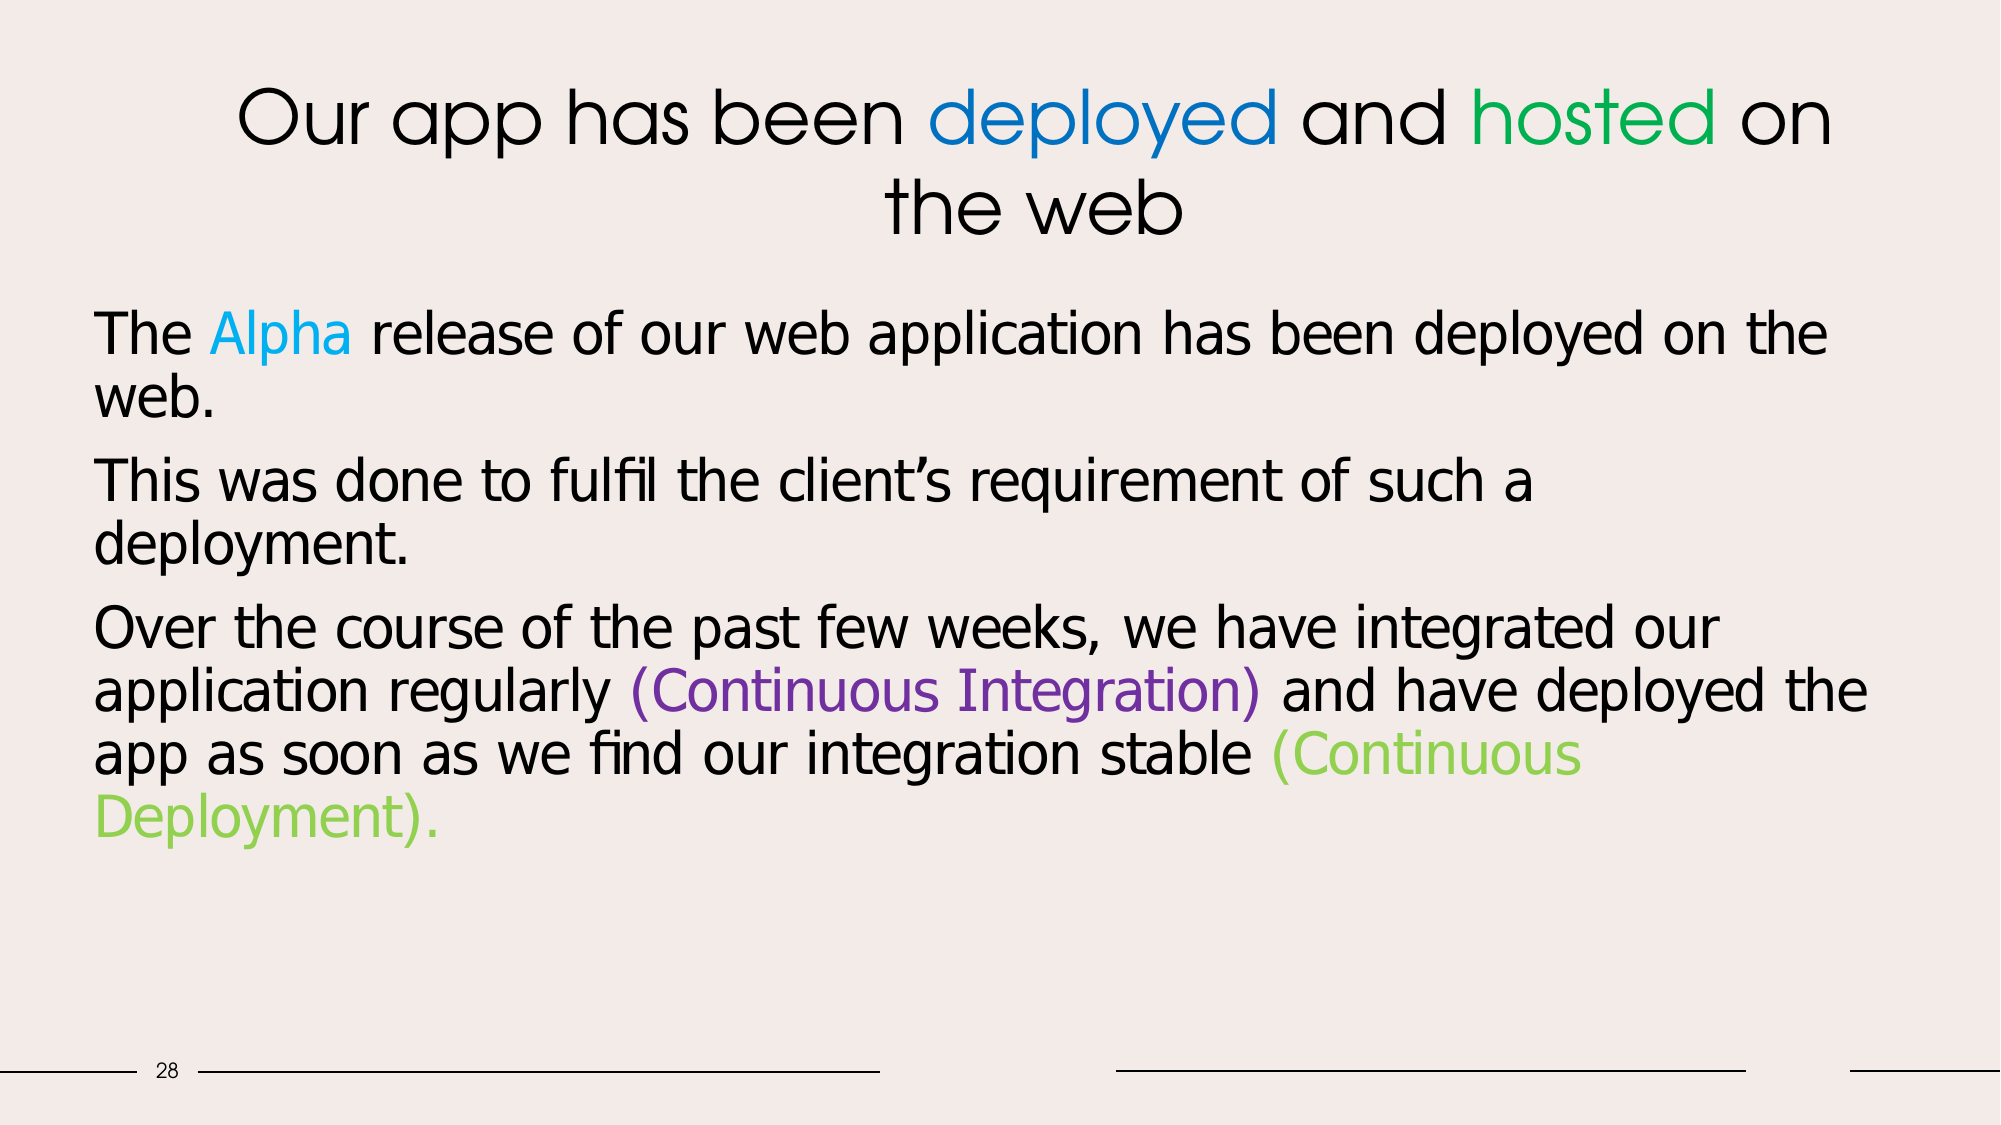

# Our app has been deployed and hosted on the web
The Alpha release of our web application has been deployed on the web.
This was done to fulfil the client’s requirement of such a deployment.
Over the course of the past few weeks, we have integrated our application regularly (Continuous Integration) and have deployed the app as soon as we find our integration stable (Continuous Deployment).
28